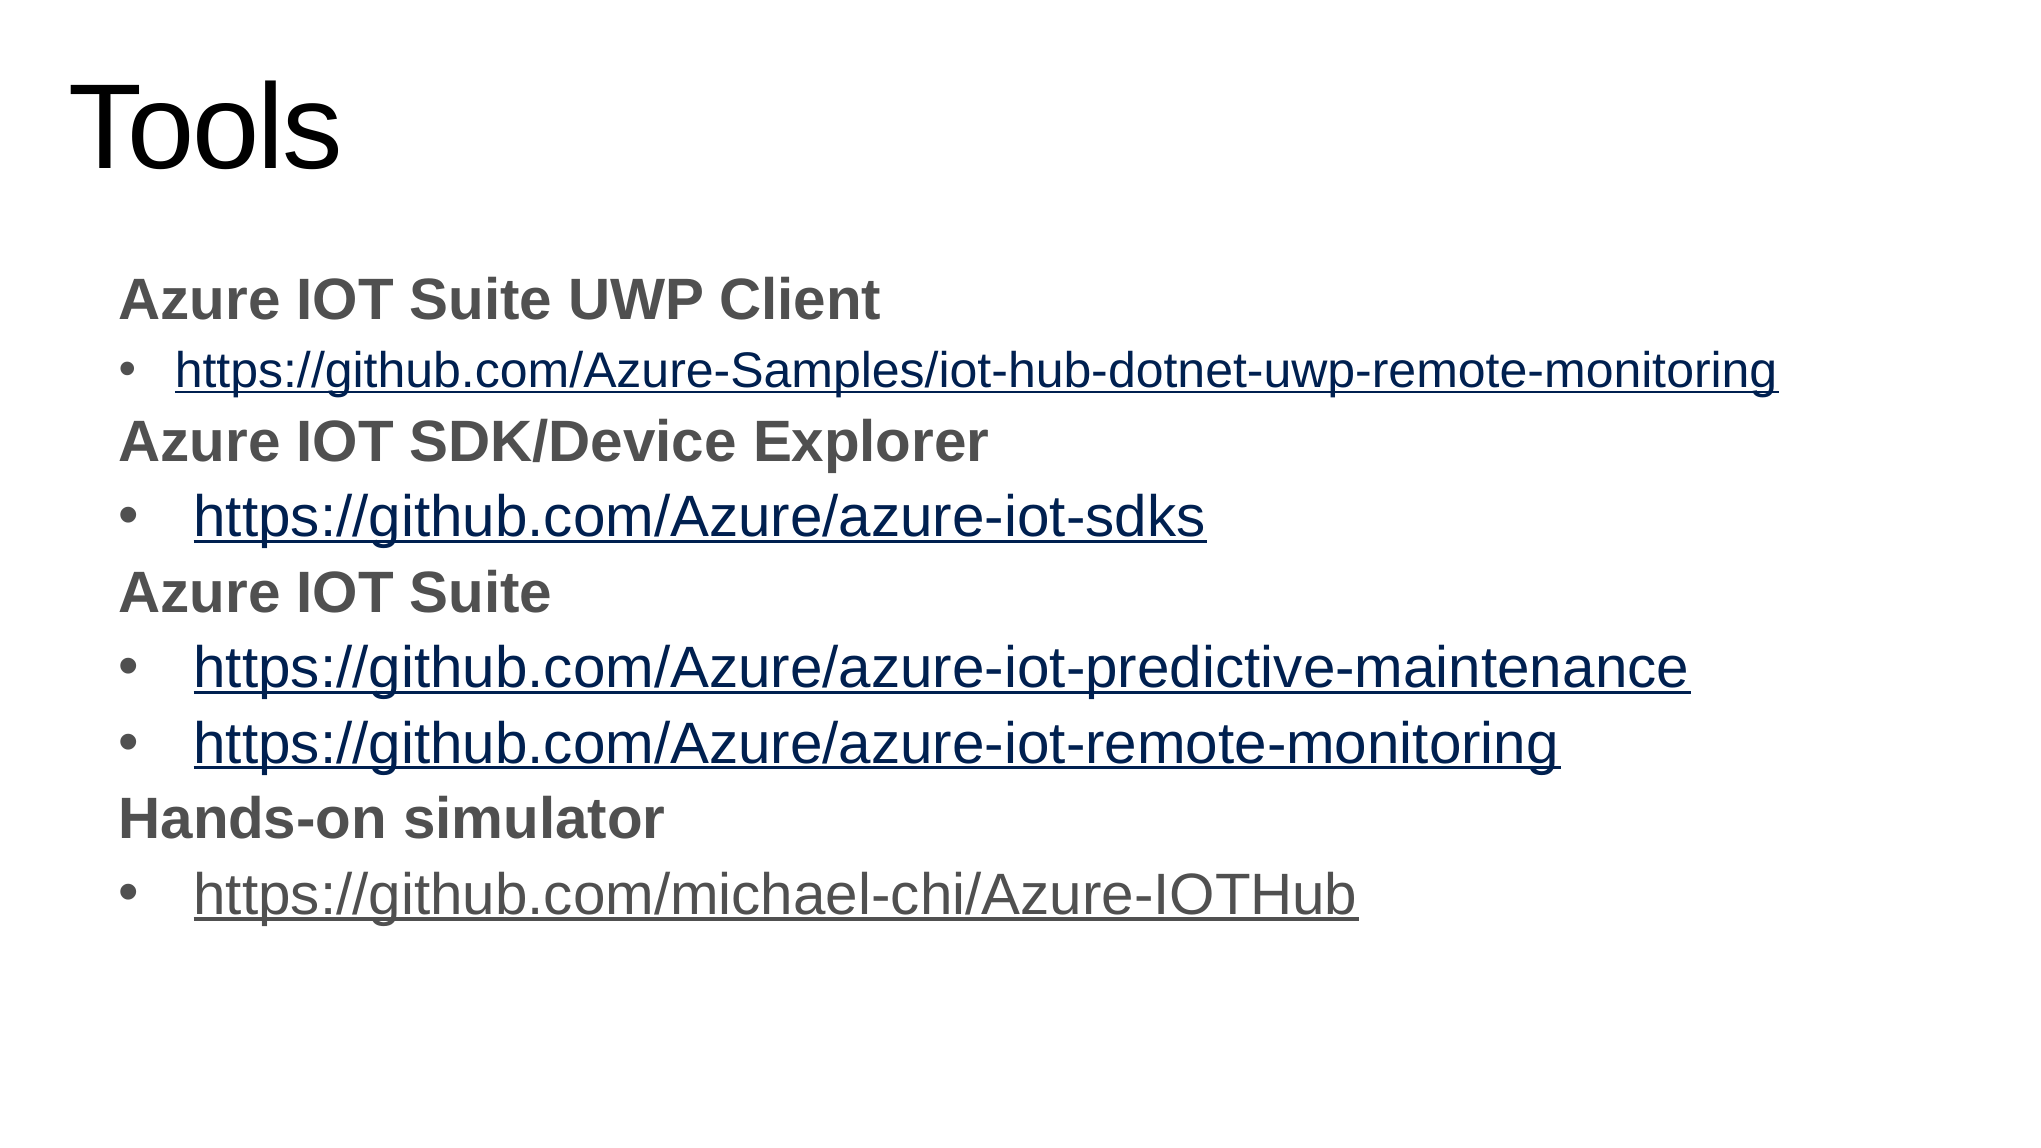

# Tools
Azure IOT Suite UWP Client
https://github.com/Azure-Samples/iot-hub-dotnet-uwp-remote-monitoring
Azure IOT SDK/Device Explorer
https://github.com/Azure/azure-iot-sdks
Azure IOT Suite
https://github.com/Azure/azure-iot-predictive-maintenance
https://github.com/Azure/azure-iot-remote-monitoring
Hands-on simulator
https://github.com/michael-chi/Azure-IOTHub